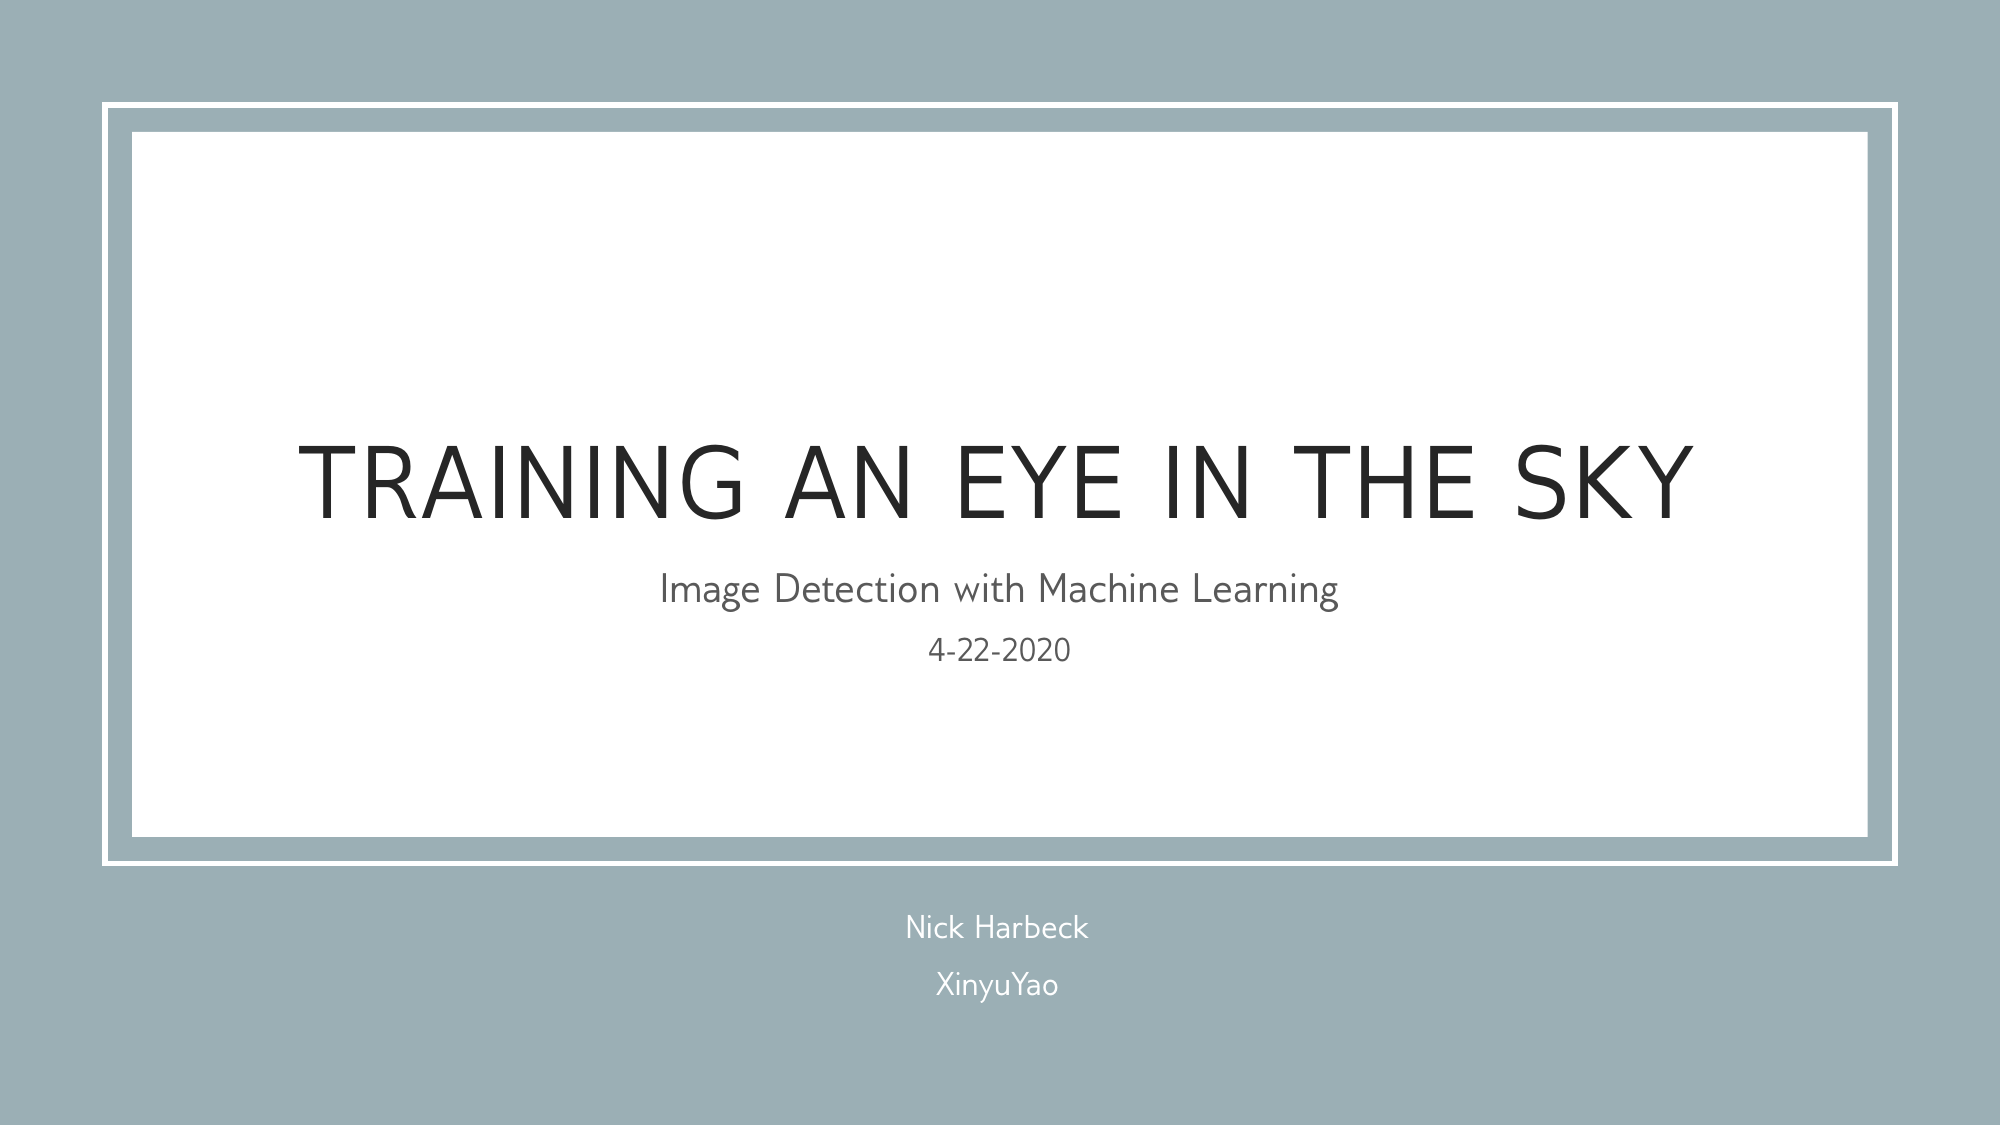

# Training an Eye in the Sky
Image Detection with Machine Learning
4-22-2020
Nick Harbeck
XinyuYao